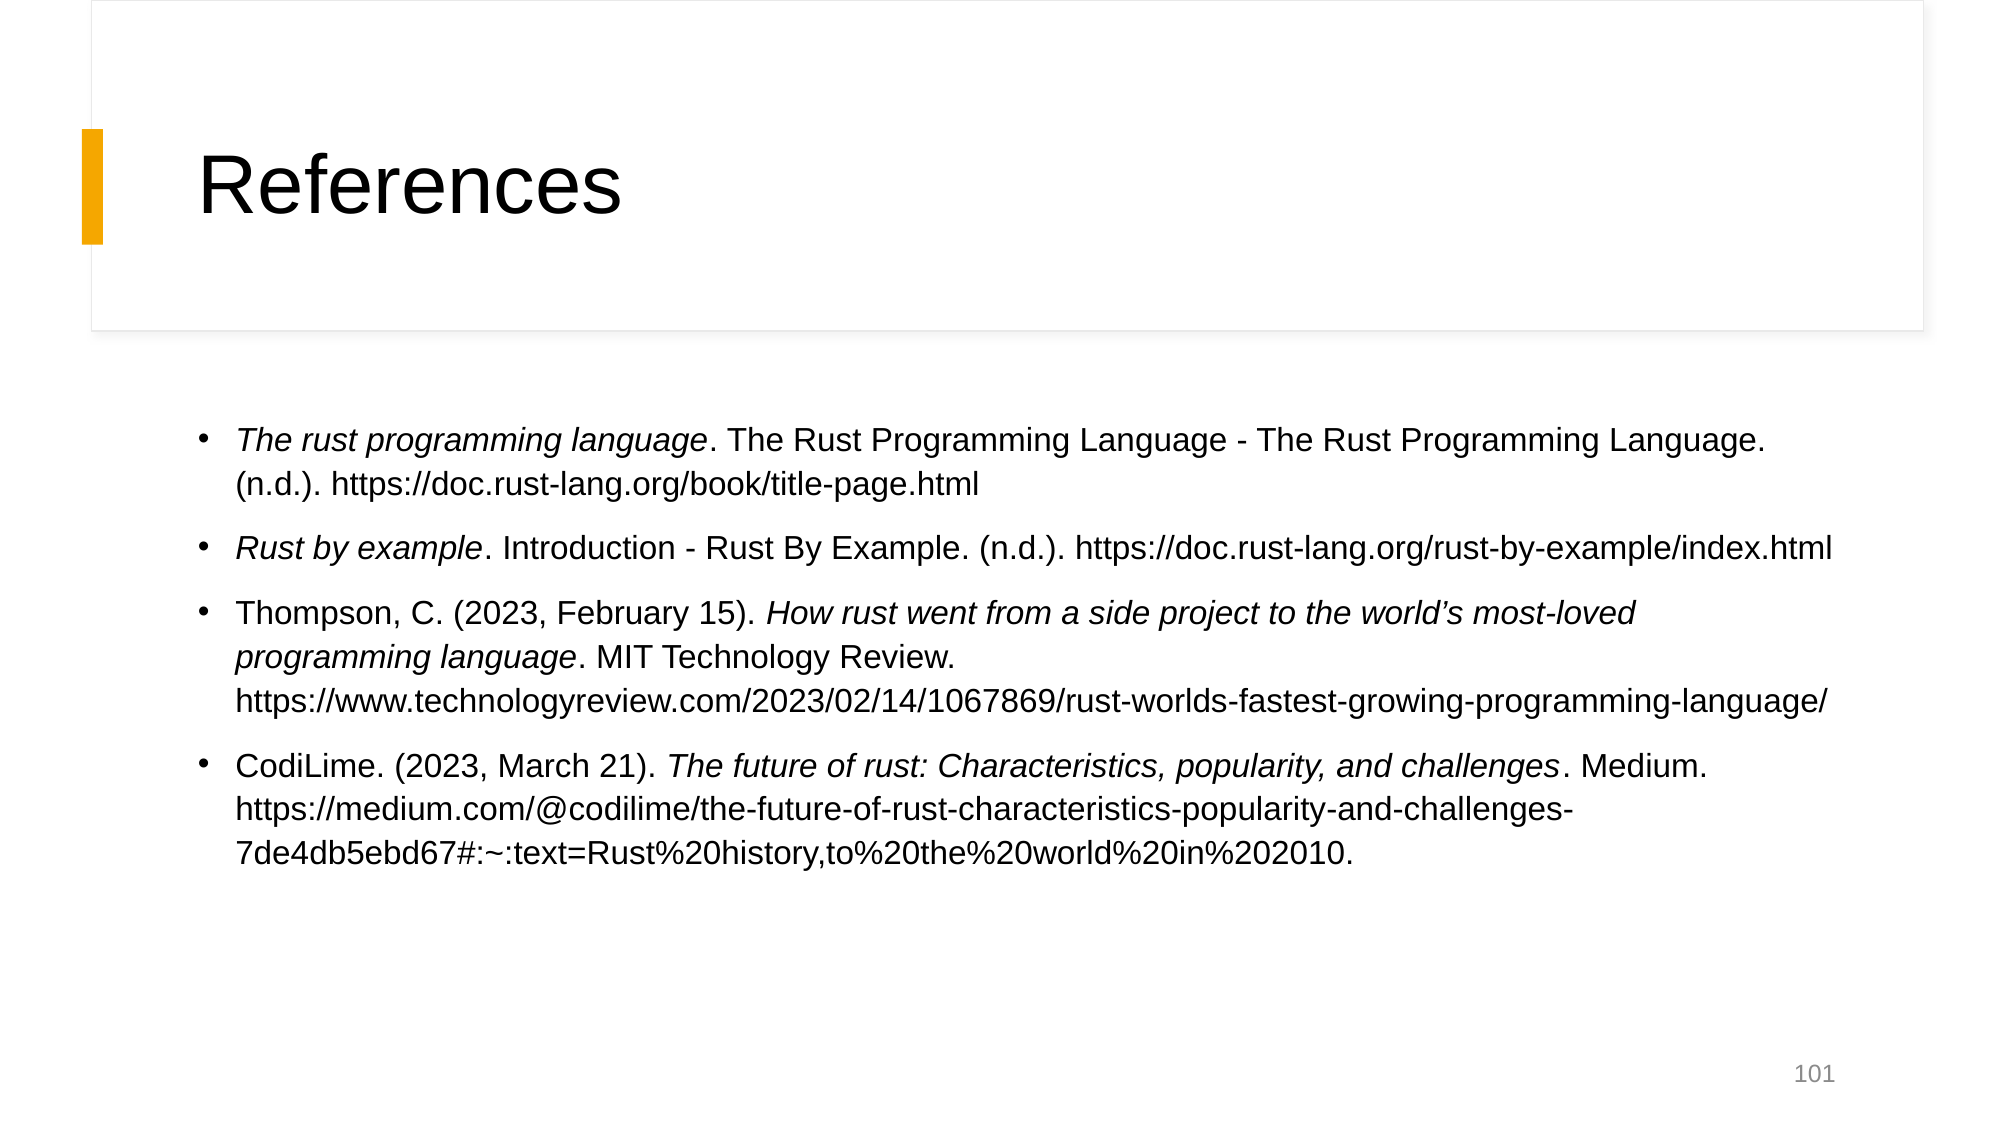

# References
The rust programming language. The Rust Programming Language - The Rust Programming Language. (n.d.). https://doc.rust-lang.org/book/title-page.html
Rust by example. Introduction - Rust By Example. (n.d.). https://doc.rust-lang.org/rust-by-example/index.html
Thompson, C. (2023, February 15). How rust went from a side project to the world’s most-loved programming language. MIT Technology Review. https://www.technologyreview.com/2023/02/14/1067869/rust-worlds-fastest-growing-programming-language/
CodiLime. (2023, March 21). The future of rust: Characteristics, popularity, and challenges. Medium. https://medium.com/@codilime/the-future-of-rust-characteristics-popularity-and-challenges-7de4db5ebd67#:~:text=Rust%20history,to%20the%20world%20in%202010.

101